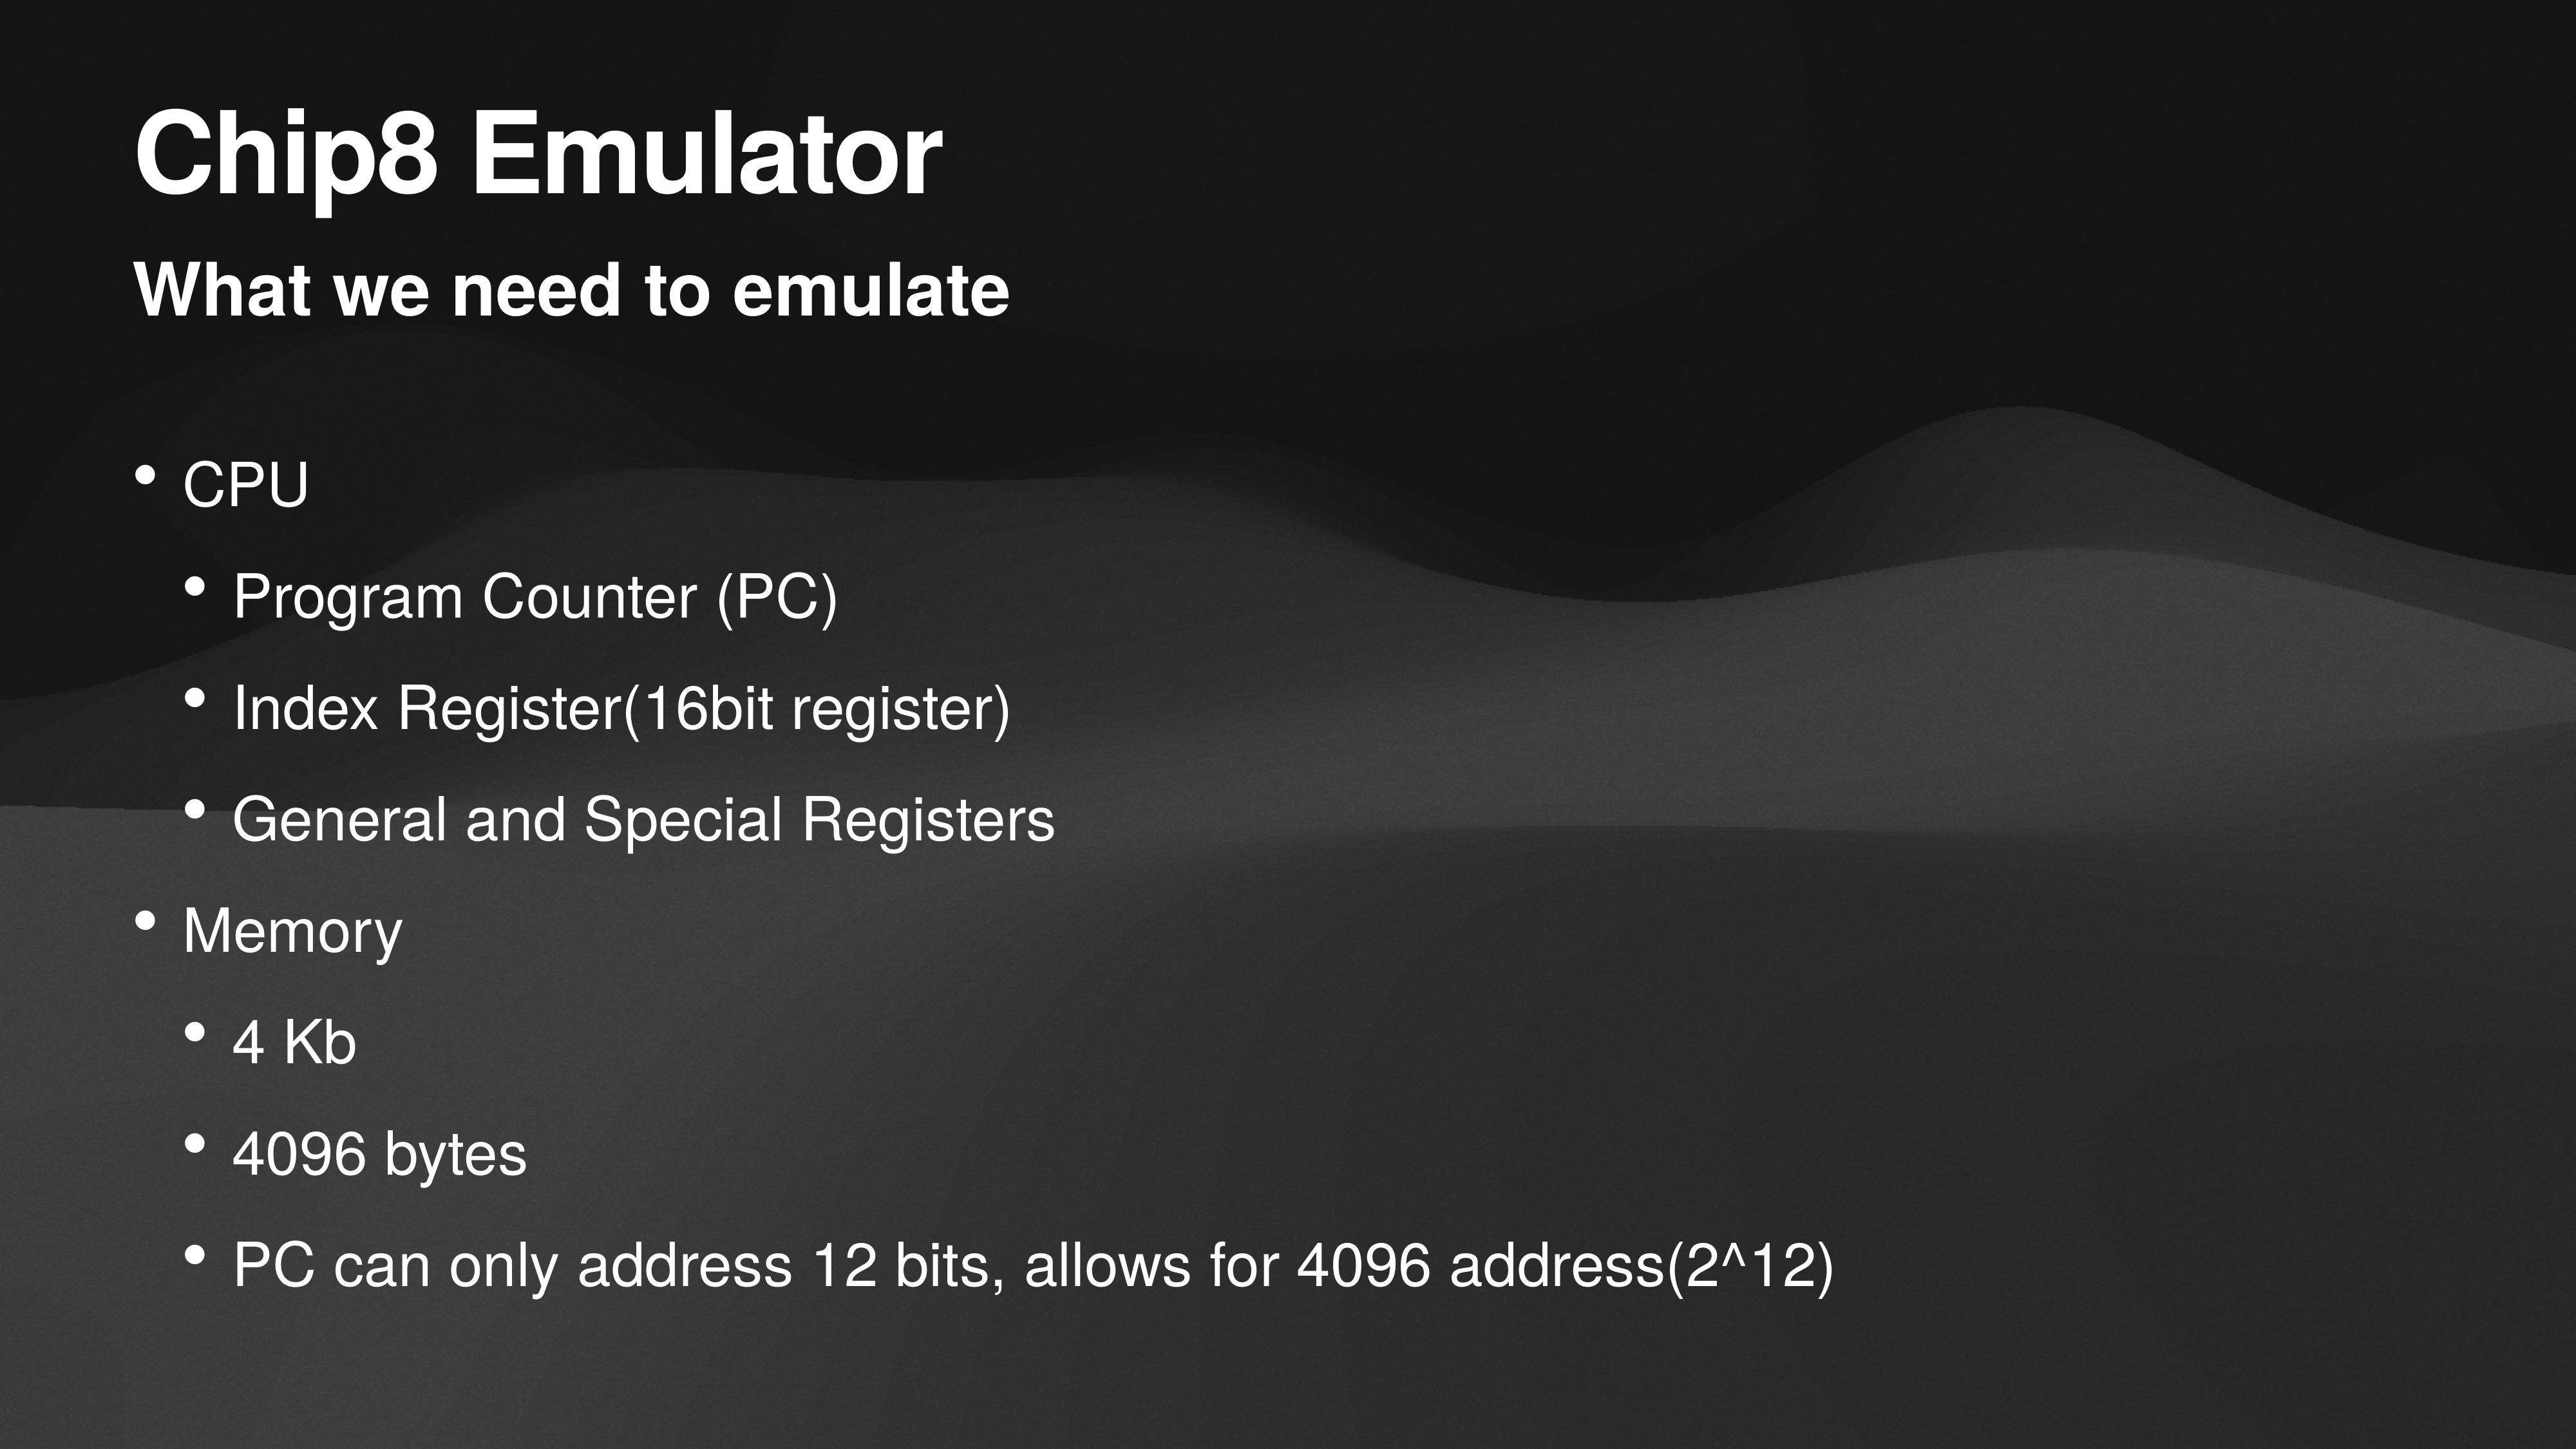

# Chip8 Emulator
What we need to emulate
CPU
Program Counter (PC)
Index Register(16bit register)
General and Special Registers
Memory
4 Kb
4096 bytes
PC can only address 12 bits, allows for 4096 address(2^12)